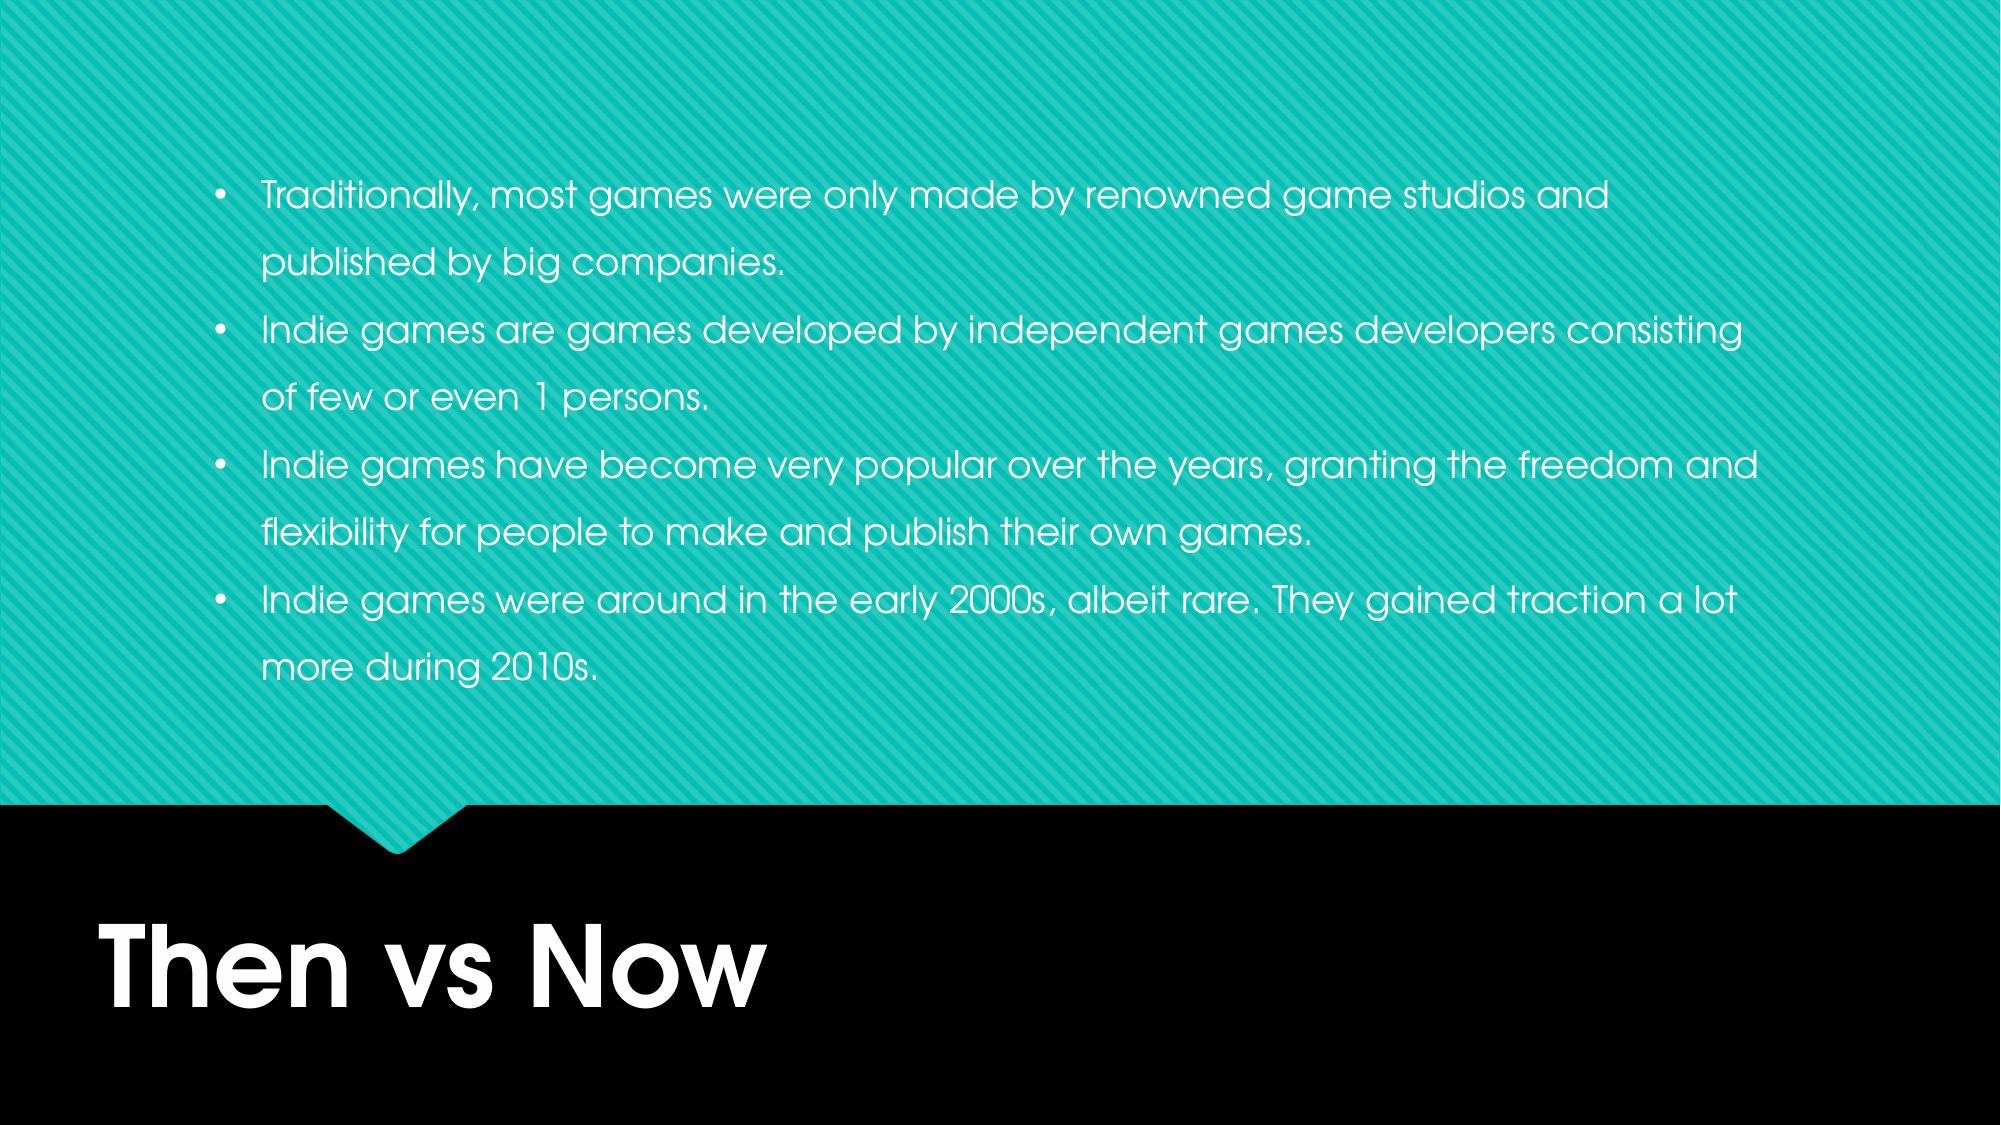

Traditionally, most games were only made by renowned game studios and published by big companies.
Indie games are games developed by independent games developers consisting of few or even 1 persons.
Indie games have become very popular over the years, granting the freedom and flexibility for people to make and publish their own games.
Indie games were around in the early 2000s, albeit rare. They gained traction a lot more during 2010s.

Then vs Now